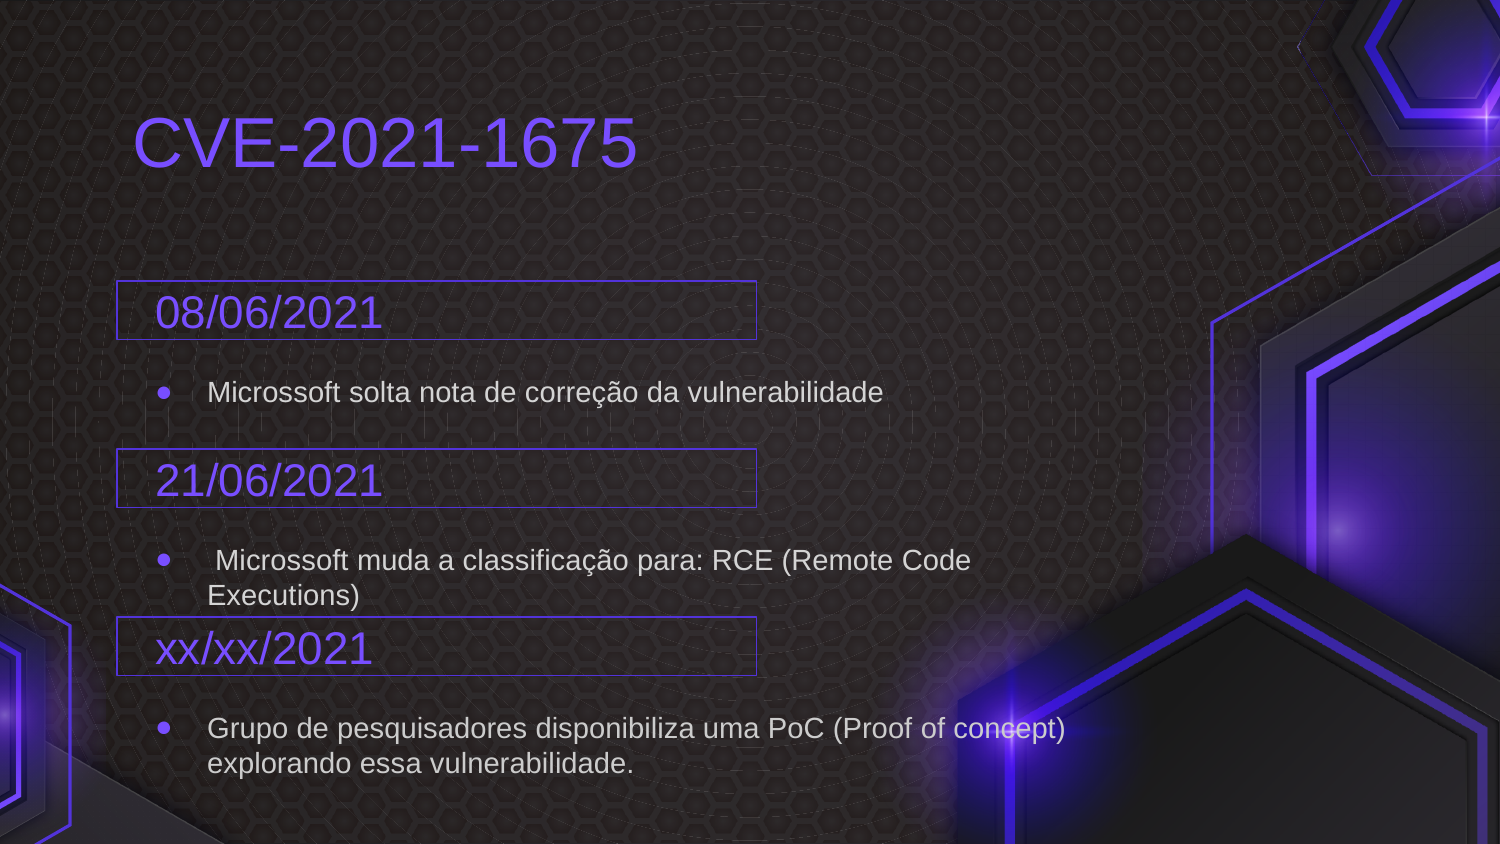

# CVE-2021-1675
08/06/2021
Microssoft solta nota de correção da vulnerabilidade

21/06/2021
 Microssoft muda a classificação para: RCE (Remote Code Executions)

xx/xx/2021
Grupo de pesquisadores disponibiliza uma PoC (Proof of concept) explorando essa vulnerabilidade.